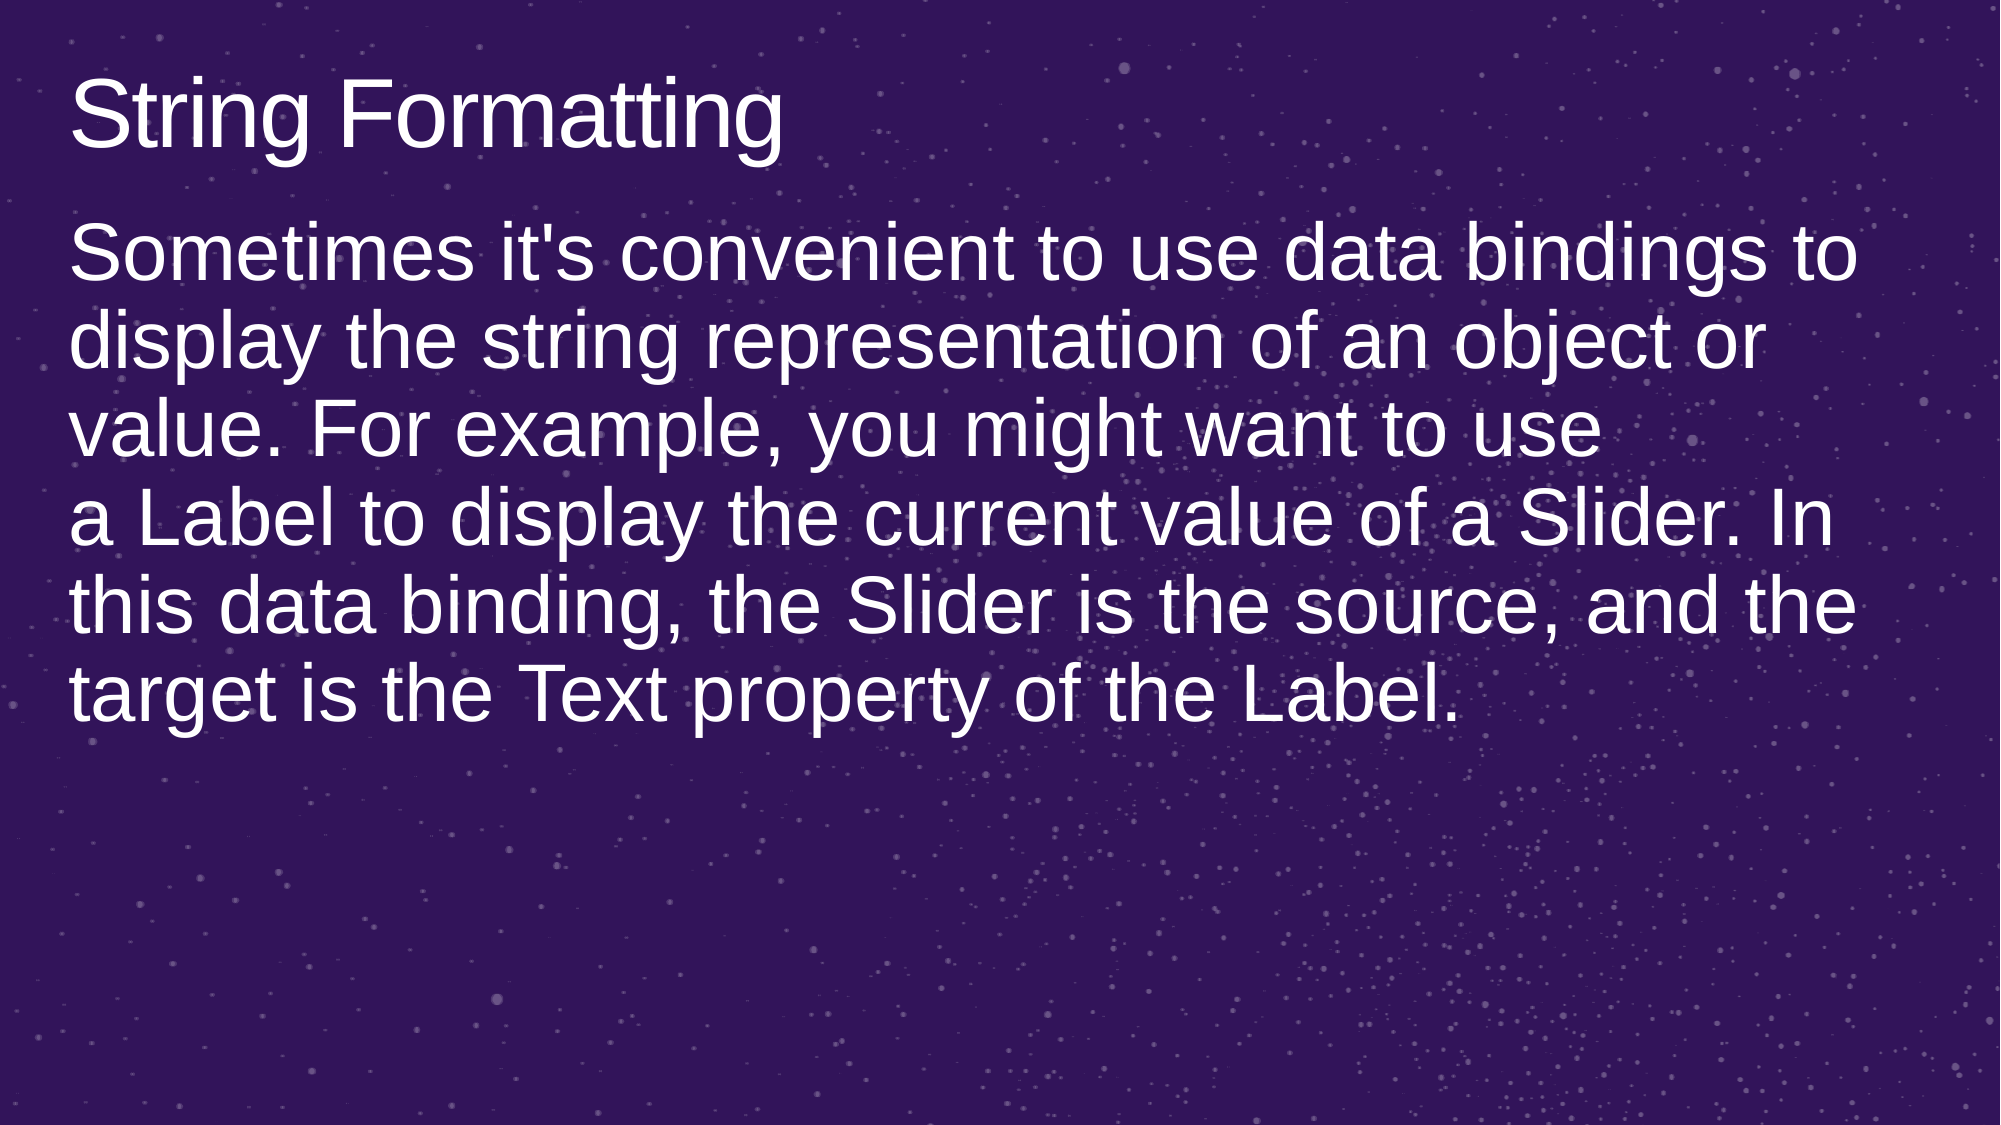

# String Formatting
Sometimes it's convenient to use data bindings to display the string representation of an object or value. For example, you might want to use a Label to display the current value of a Slider. In this data binding, the Slider is the source, and the target is the Text property of the Label.